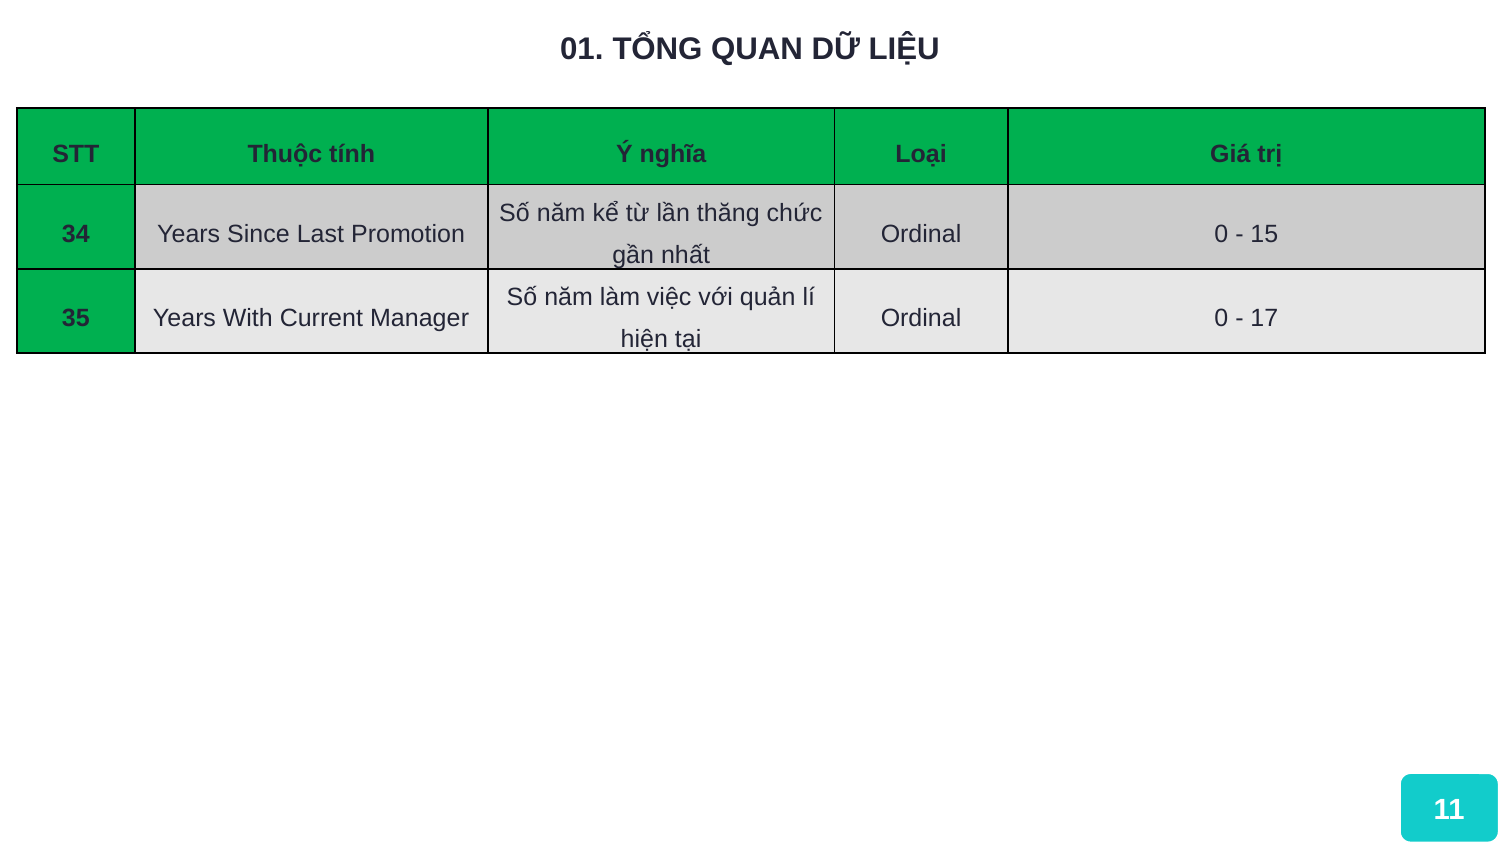

01. TỔNG QUAN DỮ LIỆU
| STT | Thuộc tính | Ý nghĩa | Loại | Giá trị |
| --- | --- | --- | --- | --- |
| 34 | Years Since Last Promotion | Số năm kể từ lần thăng chức gần nhất | Ordinal | 0 - 15 |
| 35 | Years With Current Manager | Số năm làm việc với quản lí hiện tại | Ordinal | 0 - 17 |
11